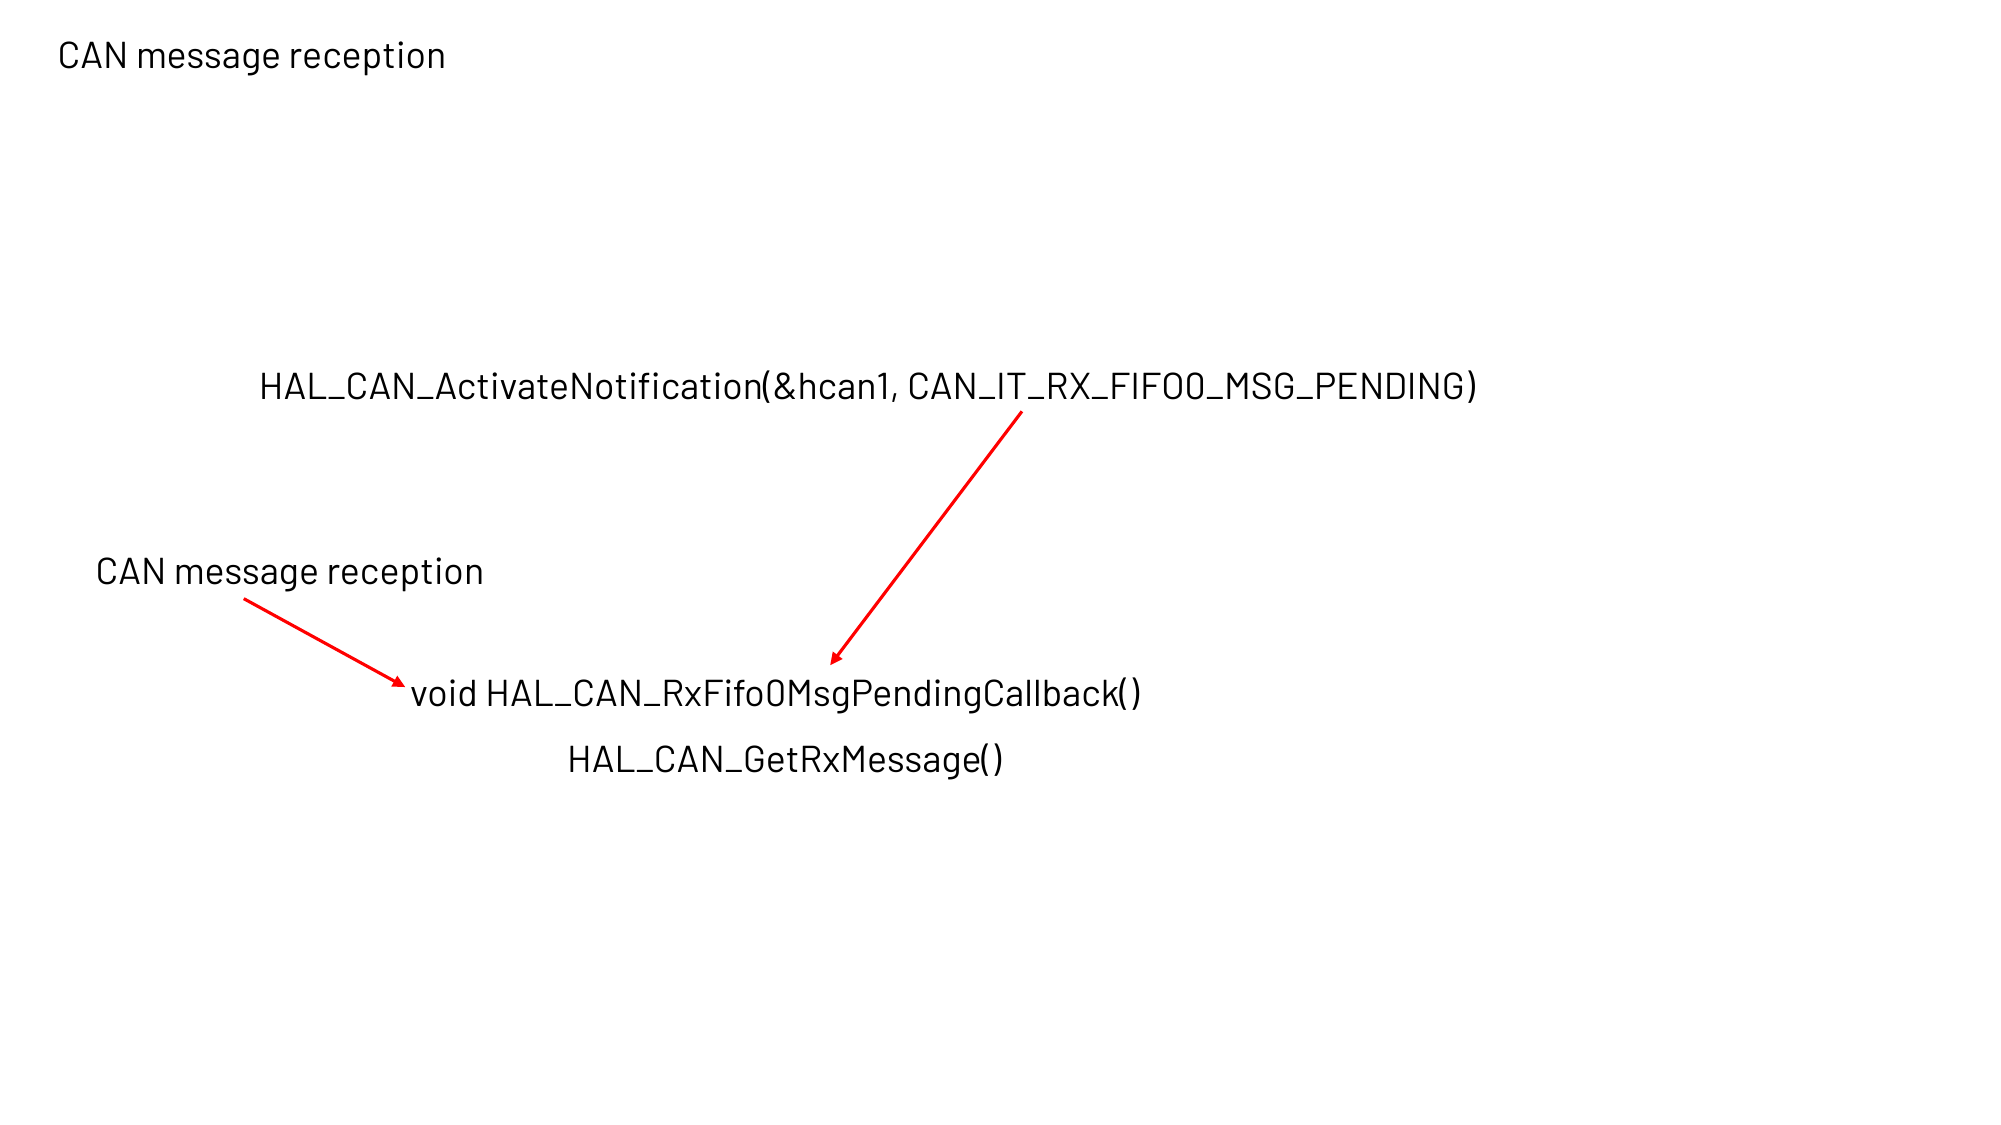

CAN message reception
HAL_CAN_ActivateNotification(&hcan1, CAN_IT_RX_FIFO0_MSG_PENDING)

CAN message reception

void HAL_CAN_RxFifo0MsgPendingCallback()
HAL_CAN_GetRxMessage()